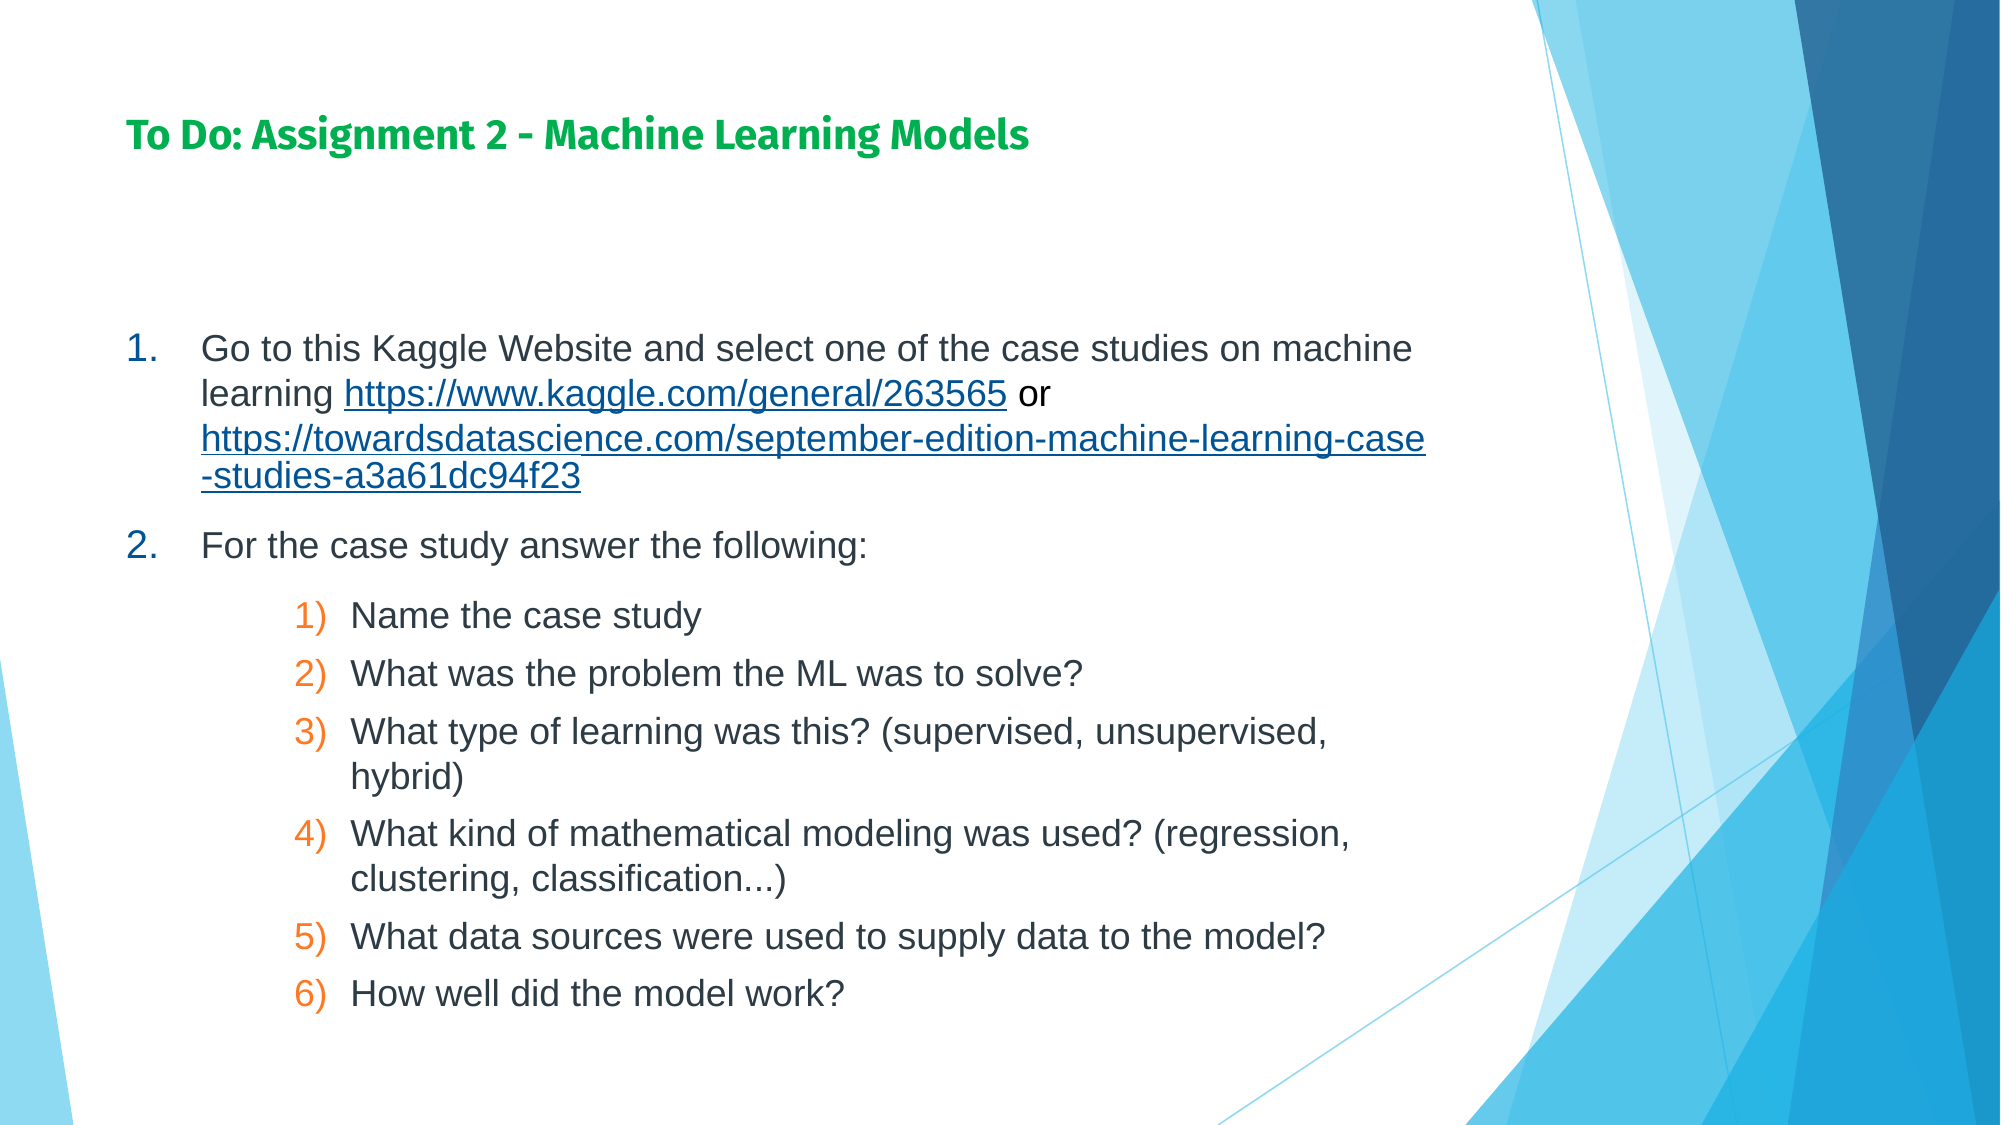

# To Do: Assignment 2 - Machine Learning Models
Go to this Kaggle Website and select one of the case studies on machine learning https://www.kaggle.com/general/263565 or https://towardsdatascience.com/september-edition-machine-learning-case-studies-a3a61dc94f23
For the case study answer the following:
Name the case study
What was the problem the ML was to solve?
What type of learning was this? (supervised, unsupervised, hybrid)
What kind of mathematical modeling was used? (regression, clustering, classification...)
What data sources were used to supply data to the model?
How well did the model work?